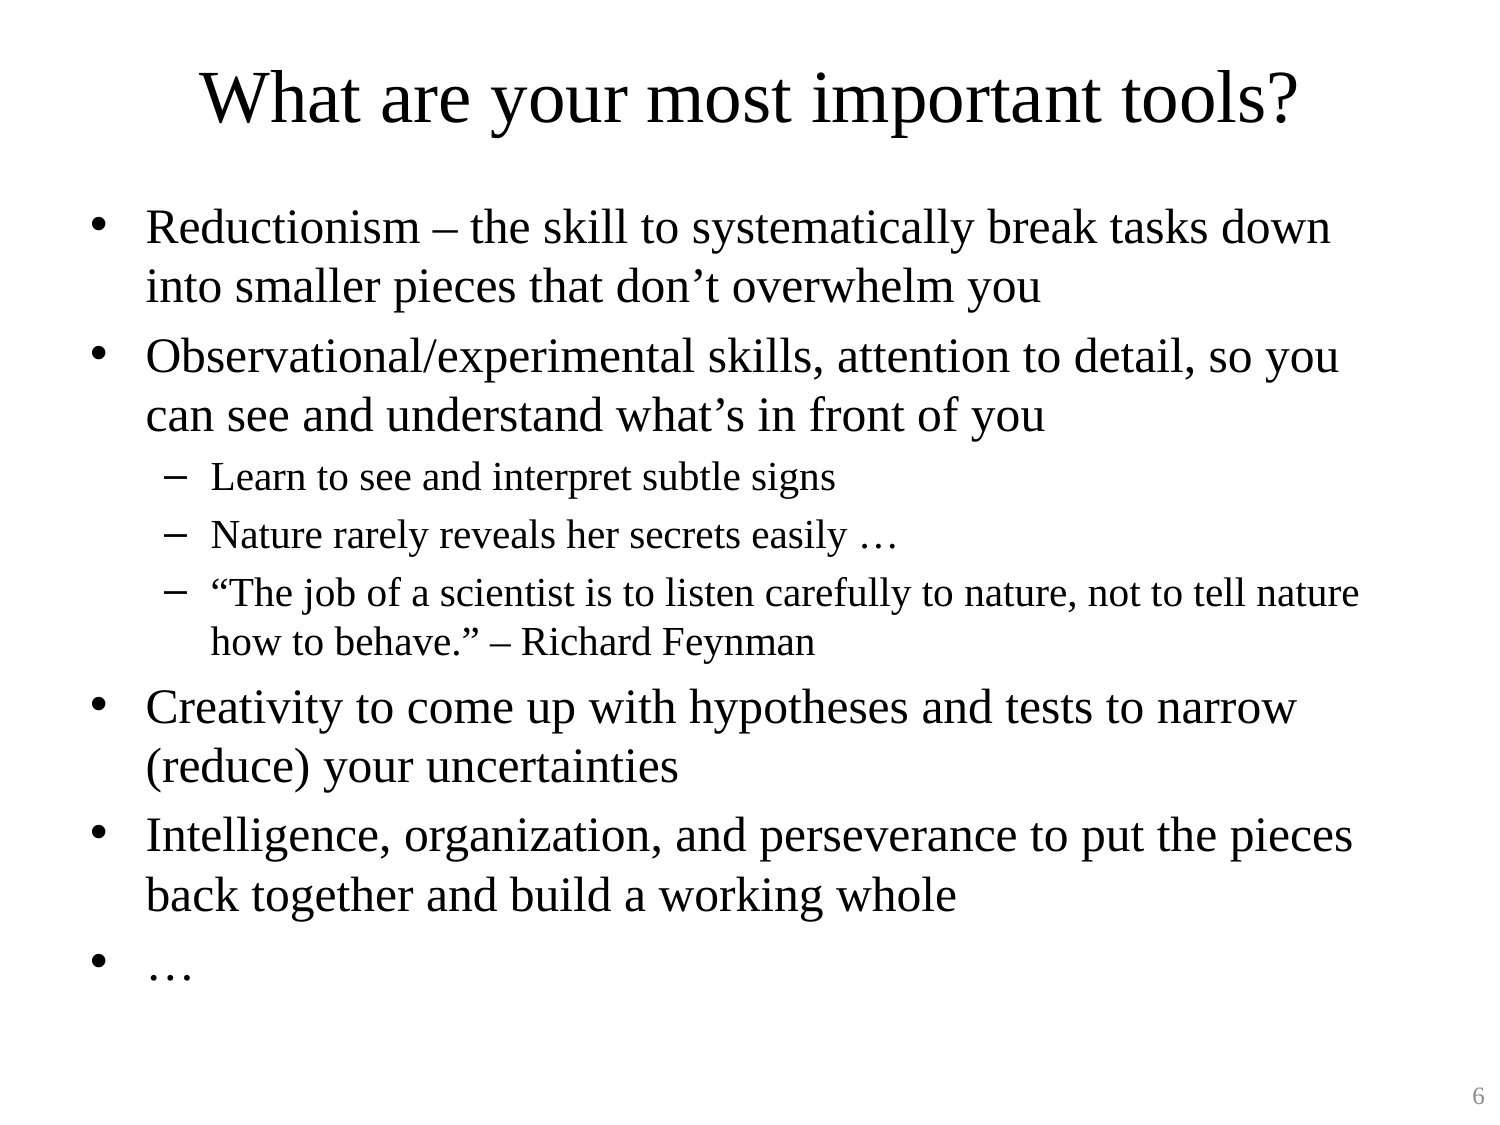

# What are your most important tools?
Reductionism – the skill to systematically break tasks down into smaller pieces that don’t overwhelm you
Observational/experimental skills, attention to detail, so you can see and understand what’s in front of you
Learn to see and interpret subtle signs
Nature rarely reveals her secrets easily …
“The job of a scientist is to listen carefully to nature, not to tell nature how to behave.” – Richard Feynman
Creativity to come up with hypotheses and tests to narrow (reduce) your uncertainties
Intelligence, organization, and perseverance to put the pieces back together and build a working whole
…
6